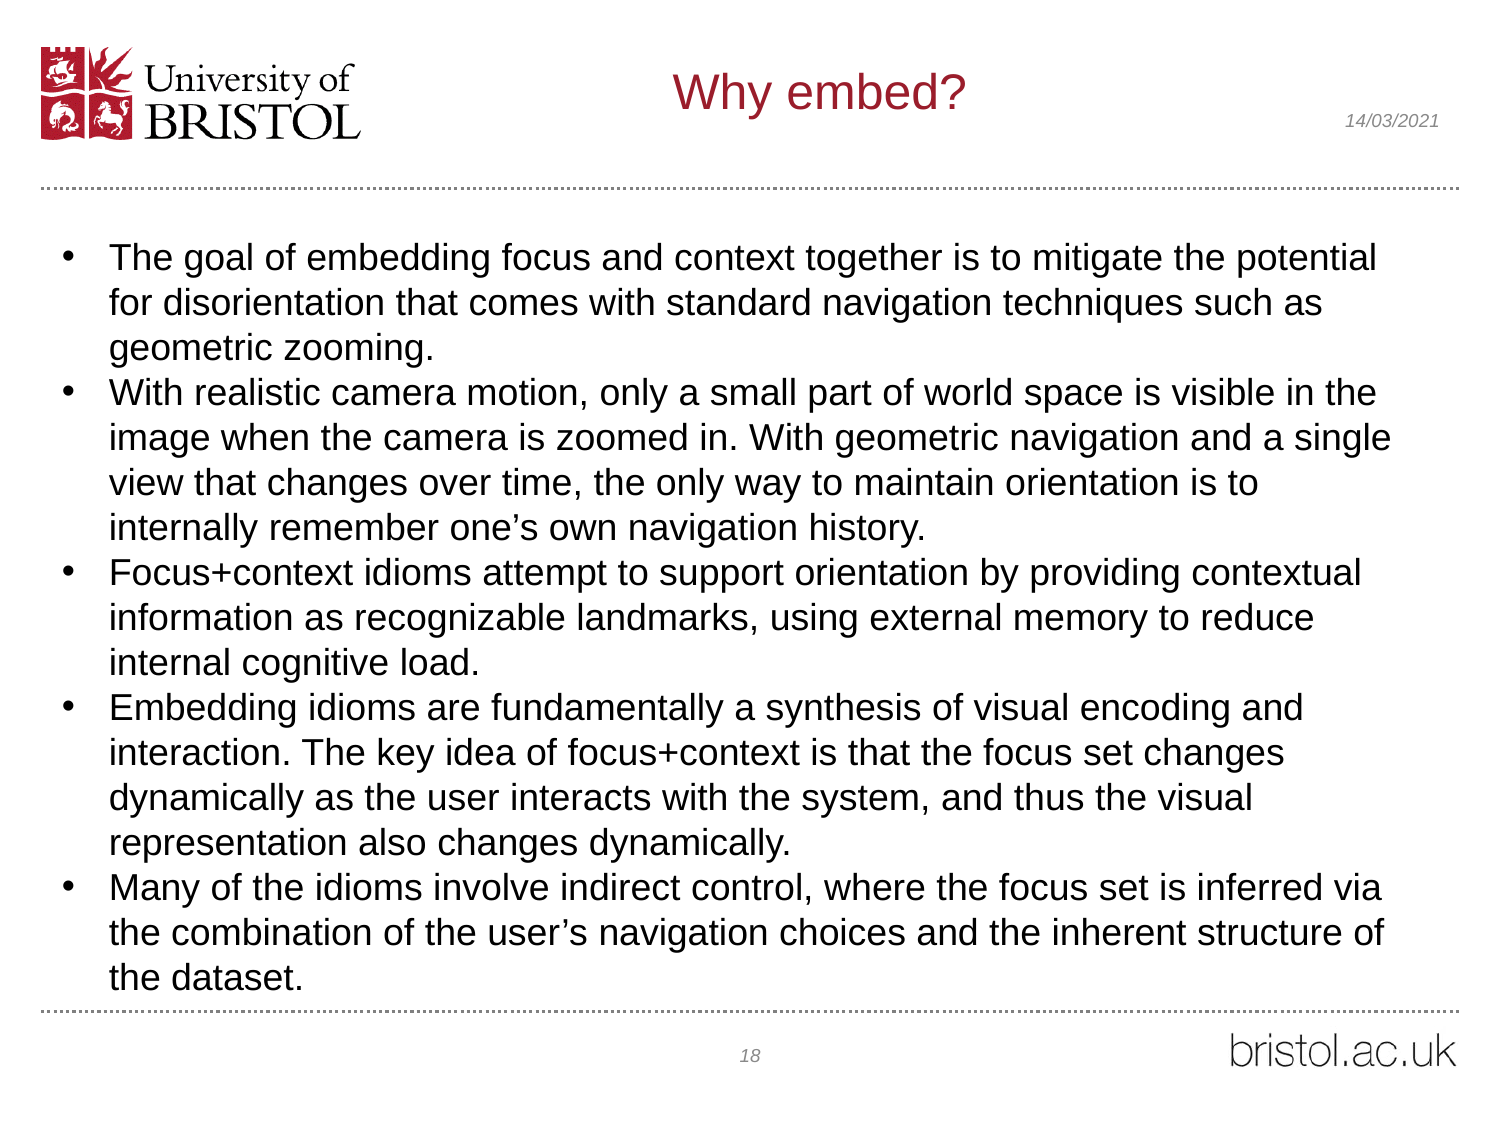

# Why embed?
14/03/2021
The goal of embedding focus and context together is to mitigate the potential for disorientation that comes with standard navigation techniques such as geometric zooming.
With realistic camera motion, only a small part of world space is visible in the image when the camera is zoomed in. With geometric navigation and a single view that changes over time, the only way to maintain orientation is to internally remember one’s own navigation history.
Focus+context idioms attempt to support orientation by providing contextual information as recognizable landmarks, using external memory to reduce internal cognitive load.
Embedding idioms are fundamentally a synthesis of visual encoding and interaction. The key idea of focus+context is that the focus set changes dynamically as the user interacts with the system, and thus the visual representation also changes dynamically.
Many of the idioms involve indirect control, where the focus set is inferred via the combination of the user’s navigation choices and the inherent structure of the dataset.

18